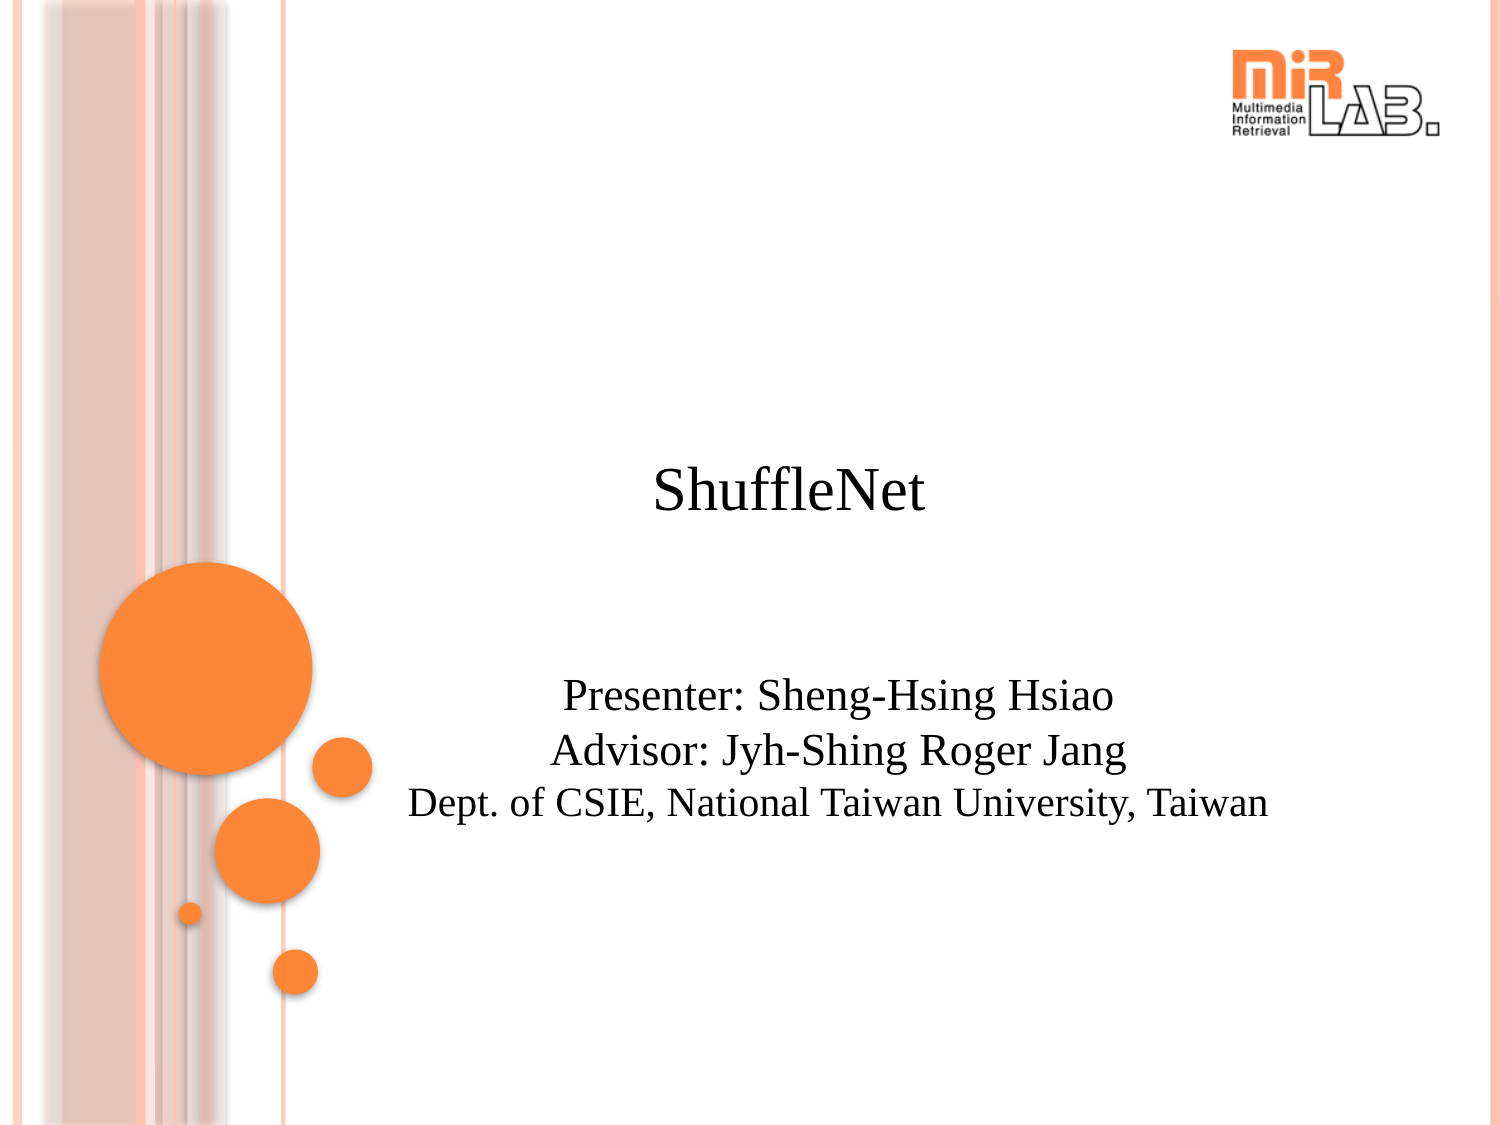

# ShuffleNet
Presenter: Sheng-Hsing Hsiao
Advisor: Jyh-Shing Roger Jang
Dept. of CSIE, National Taiwan University, Taiwan